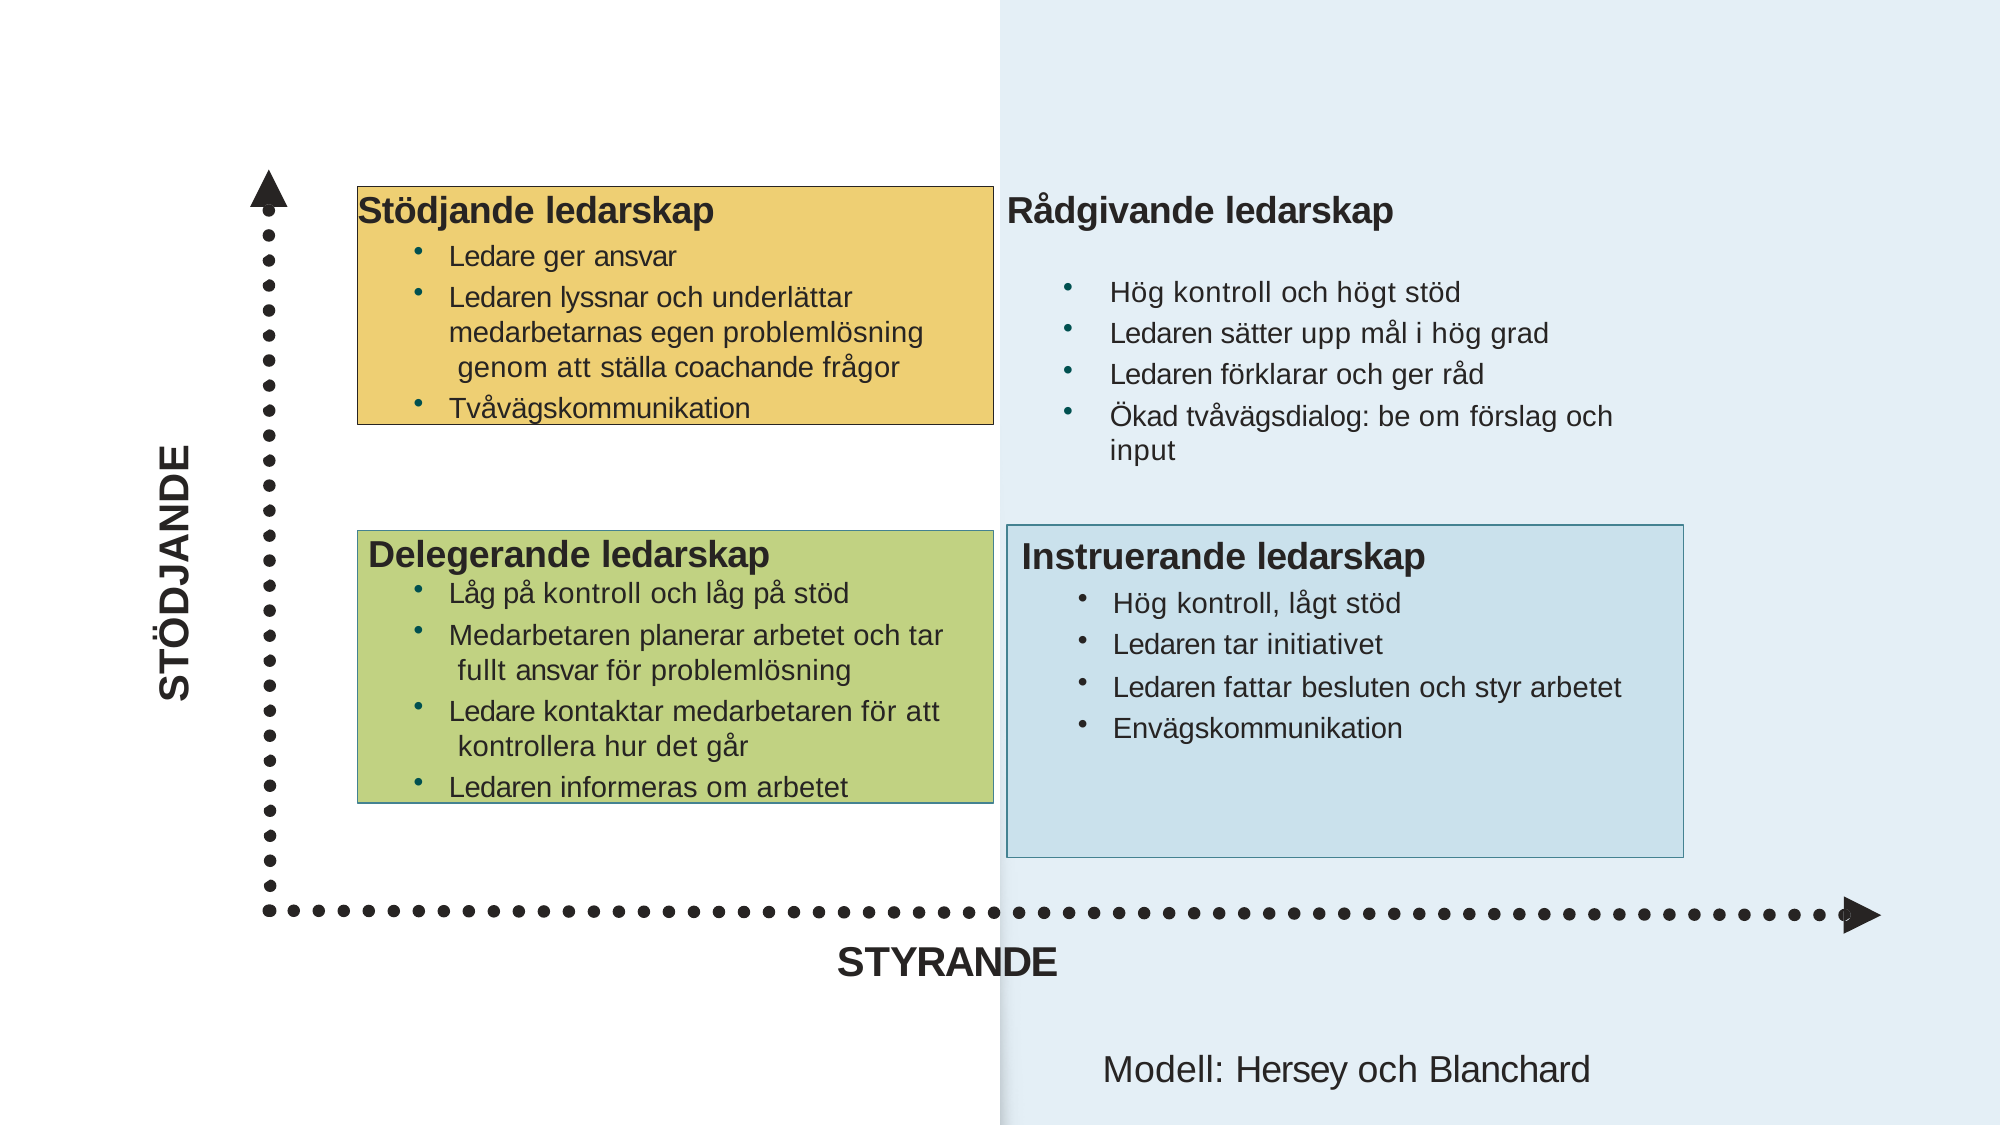

# Rådgivande ledarskap
Stödjande ledarskap
Ledare ger ansvar
Ledaren lyssnar och underlättar  medarbetarnas egen problemlösning  genom att ställa coachande frågor
Tvåvägskommunikation
Hög kontroll och högt stöd
Ledaren sätter upp mål i hög grad
Ledaren förklarar och ger råd
Ökad tvåvägsdialog: be om förslag och
input
STÖDJANDE
Instruerande ledarskap
Hög kontroll, lågt stöd
Ledaren tar initiativet
Ledaren fattar besluten och styr arbetet
Envägskommunikation

Delegerande ledarskap
Låg på kontroll och låg på stöd
Medarbetaren planerar arbetet och tar  fullt ansvar för problemlösning
Ledare kontaktar medarbetaren för att  kontrollera hur det går
Ledaren informeras om arbetet

STYRANDE
Modell: Hersey och Blanchard